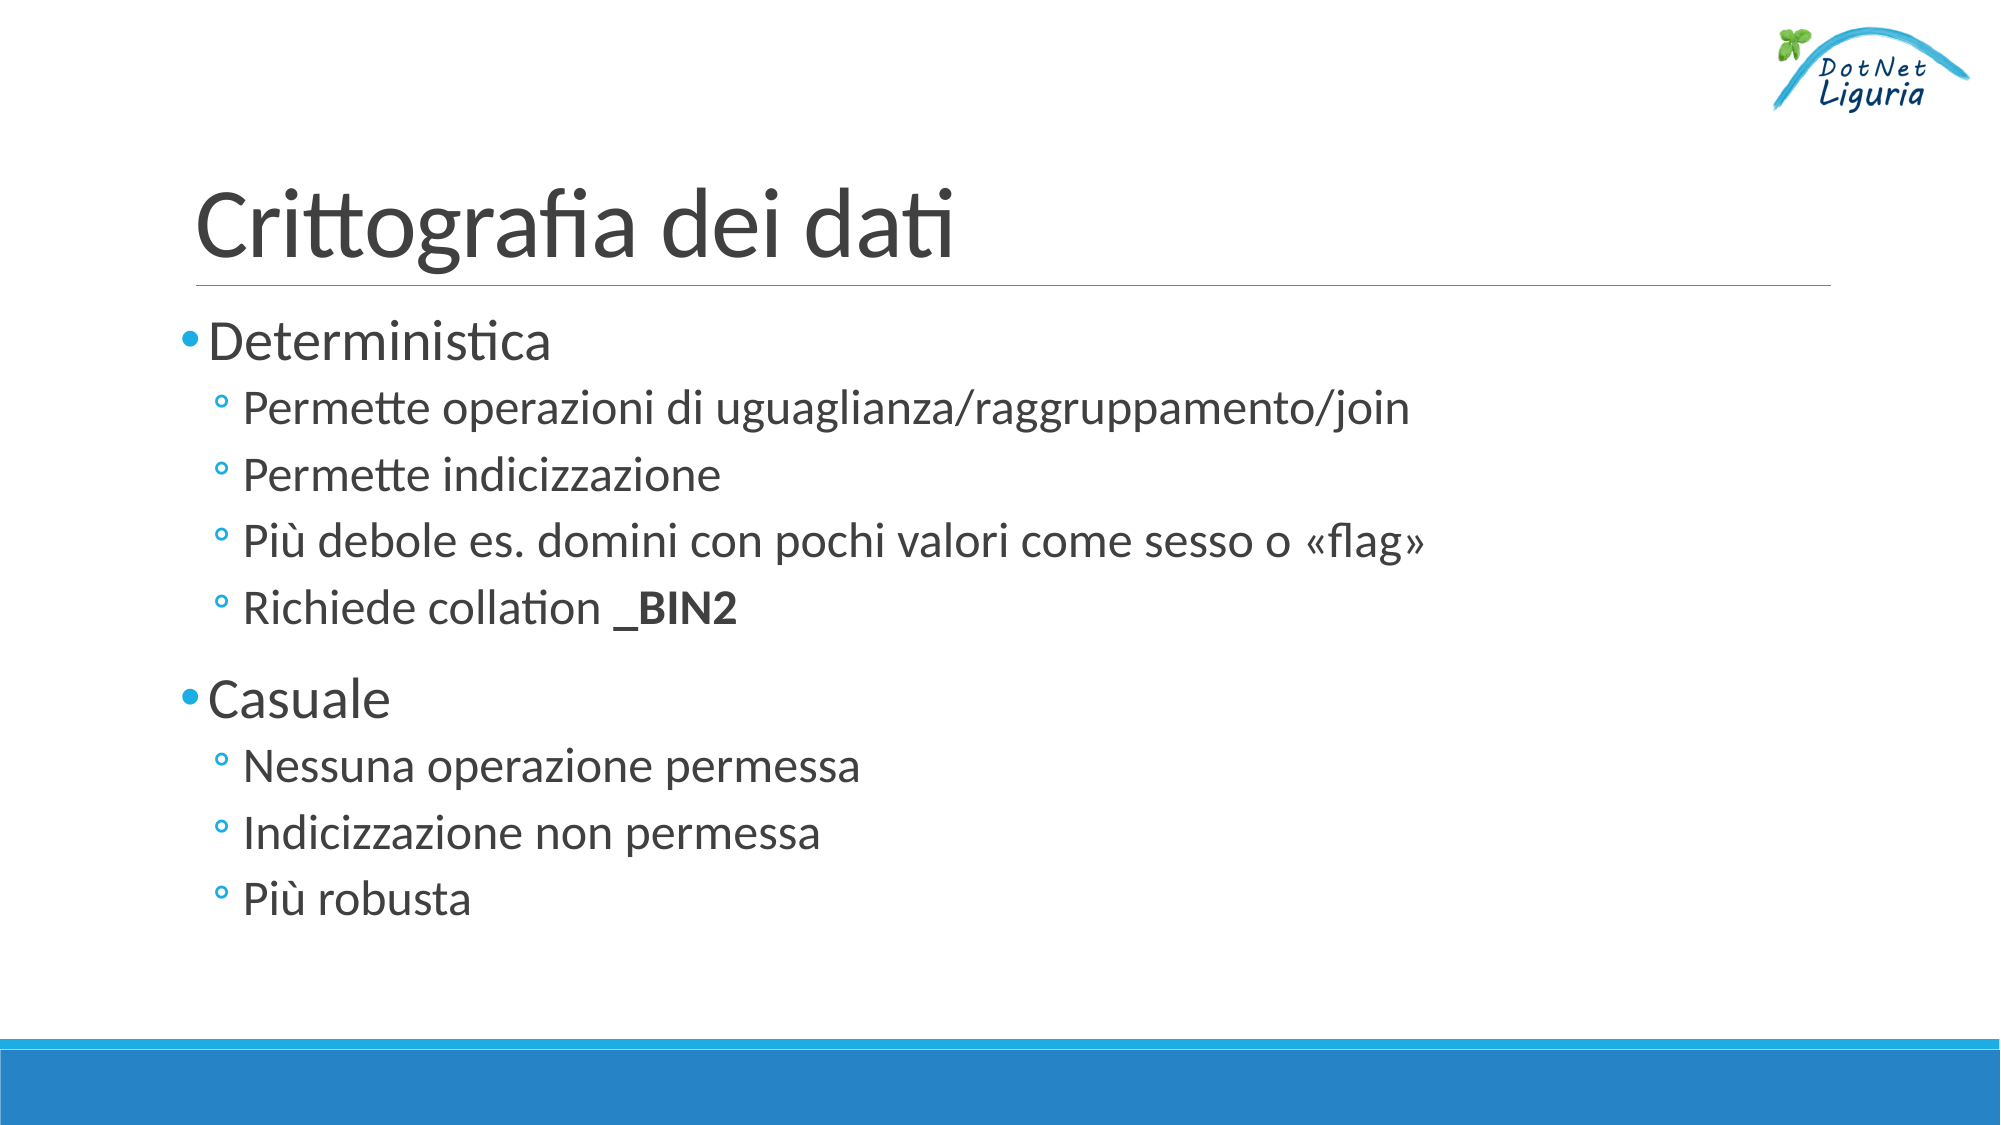

# Crittografia dei dati
Deterministica
Permette operazioni di uguaglianza/raggruppamento/join
Permette indicizzazione
Più debole es. domini con pochi valori come sesso o «flag»
Richiede collation _BIN2
Casuale
Nessuna operazione permessa
Indicizzazione non permessa
Più robusta